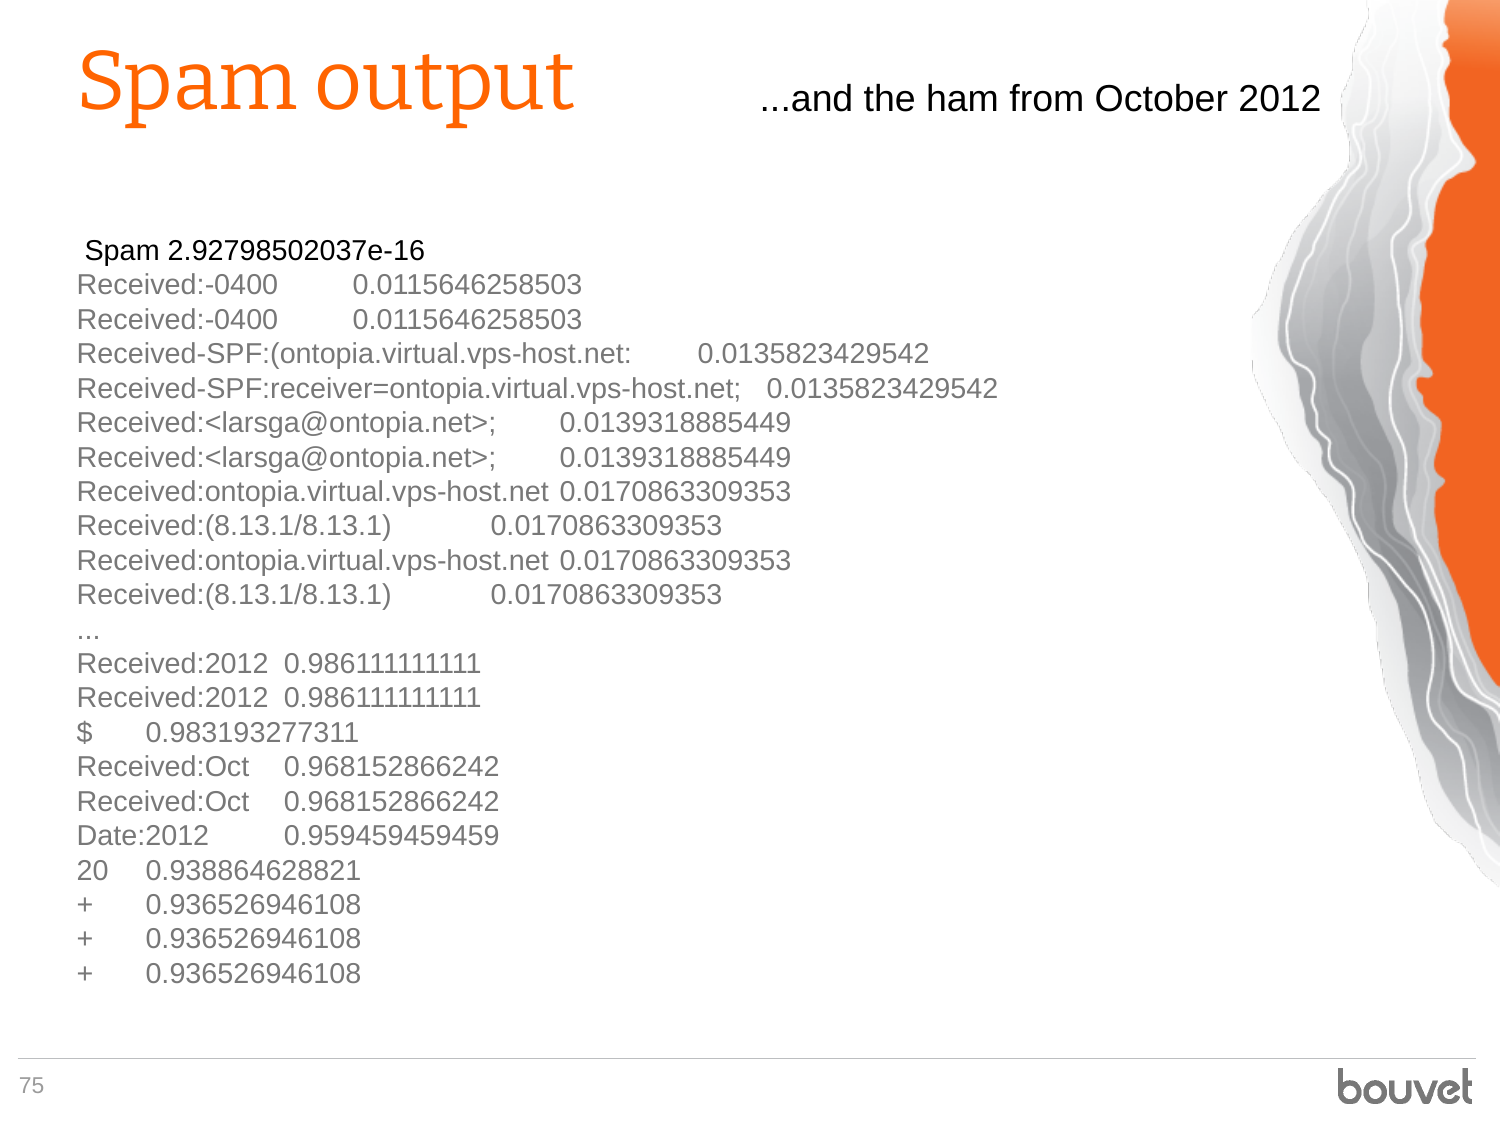

# Spam output
...and the ham from October 2012
 Spam 2.92798502037e-16
Received:-0400 								0.0115646258503
Received:-0400 								0.0115646258503
Received-SPF:(ontopia.virtual.vps-host.net: 			0.0135823429542
Received-SPF:receiver=ontopia.virtual.vps-host.net; 	0.0135823429542
Received:<larsga@ontopia.net>; 					0.0139318885449
Received:<larsga@ontopia.net>; 					0.0139318885449
Received:ontopia.virtual.vps-host.net 				0.0170863309353
Received:(8.13.1/8.13.1) 							0.0170863309353
Received:ontopia.virtual.vps-host.net 				0.0170863309353
Received:(8.13.1/8.13.1) 							0.0170863309353
...
Received:2012 									0.986111111111
Received:2012 									0.986111111111
$ 											0.983193277311
Received:Oct 									0.968152866242
Received:Oct 									0.968152866242
Date:2012 									0.959459459459
20 											0.938864628821
+ 											0.936526946108
+ 											0.936526946108
+ 											0.936526946108
75